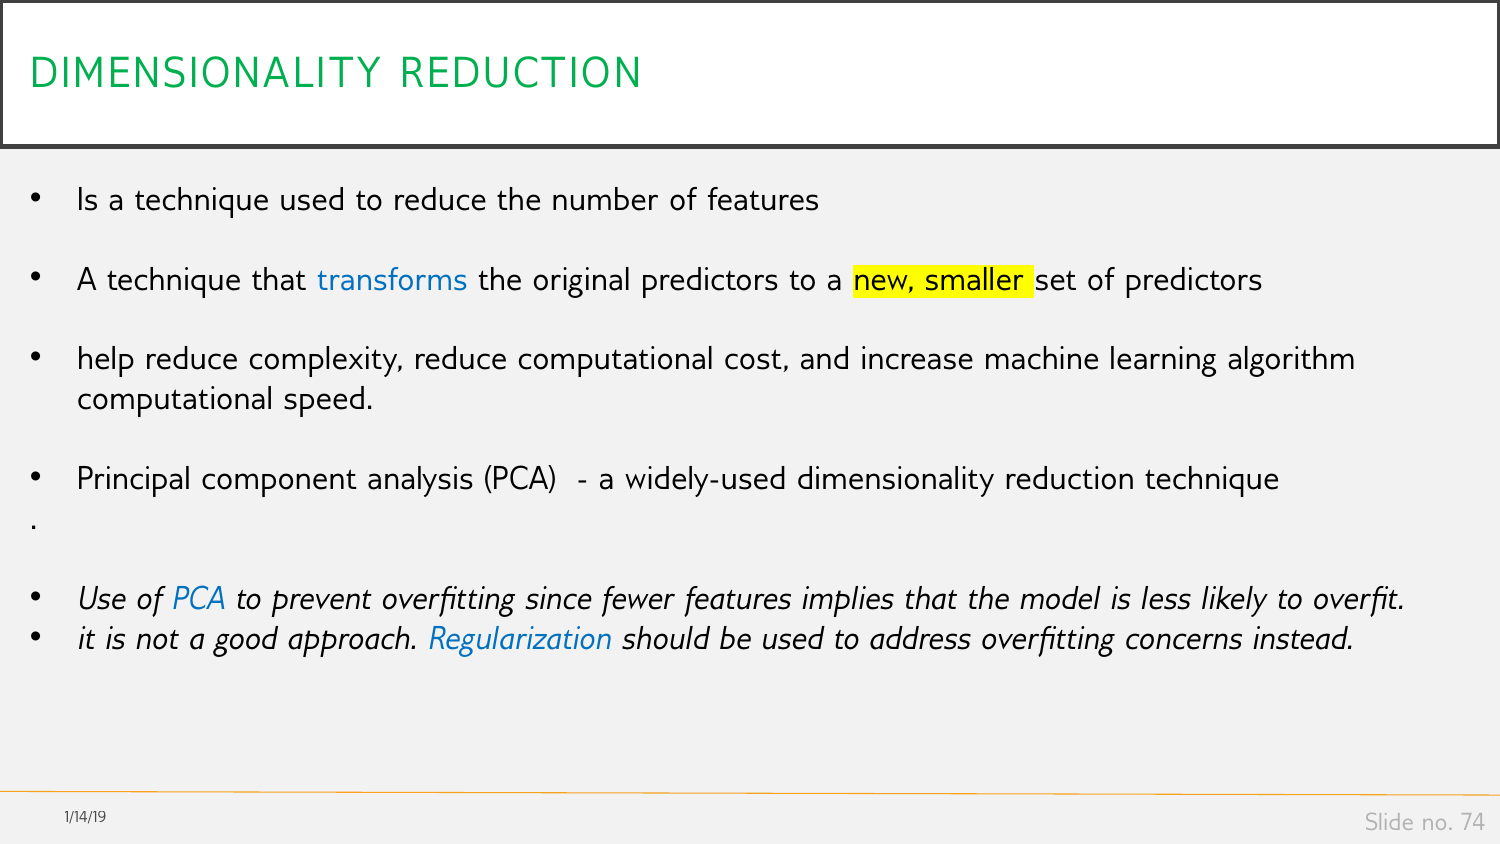

# Dimensionality reduction
Is a technique used to reduce the number of features

A technique that transforms the original predictors to a new, smaller set of predictors

help reduce complexity, reduce computational cost, and increase machine learning algorithm computational speed.

Principal component analysis (PCA)  - a widely-used dimensionality reduction technique
.

Use of PCA to prevent overfitting since fewer features implies that the model is less likely to overfit.
it is not a good approach. Regularization should be used to address overfitting concerns instead.
1/14/19
Slide no. 74